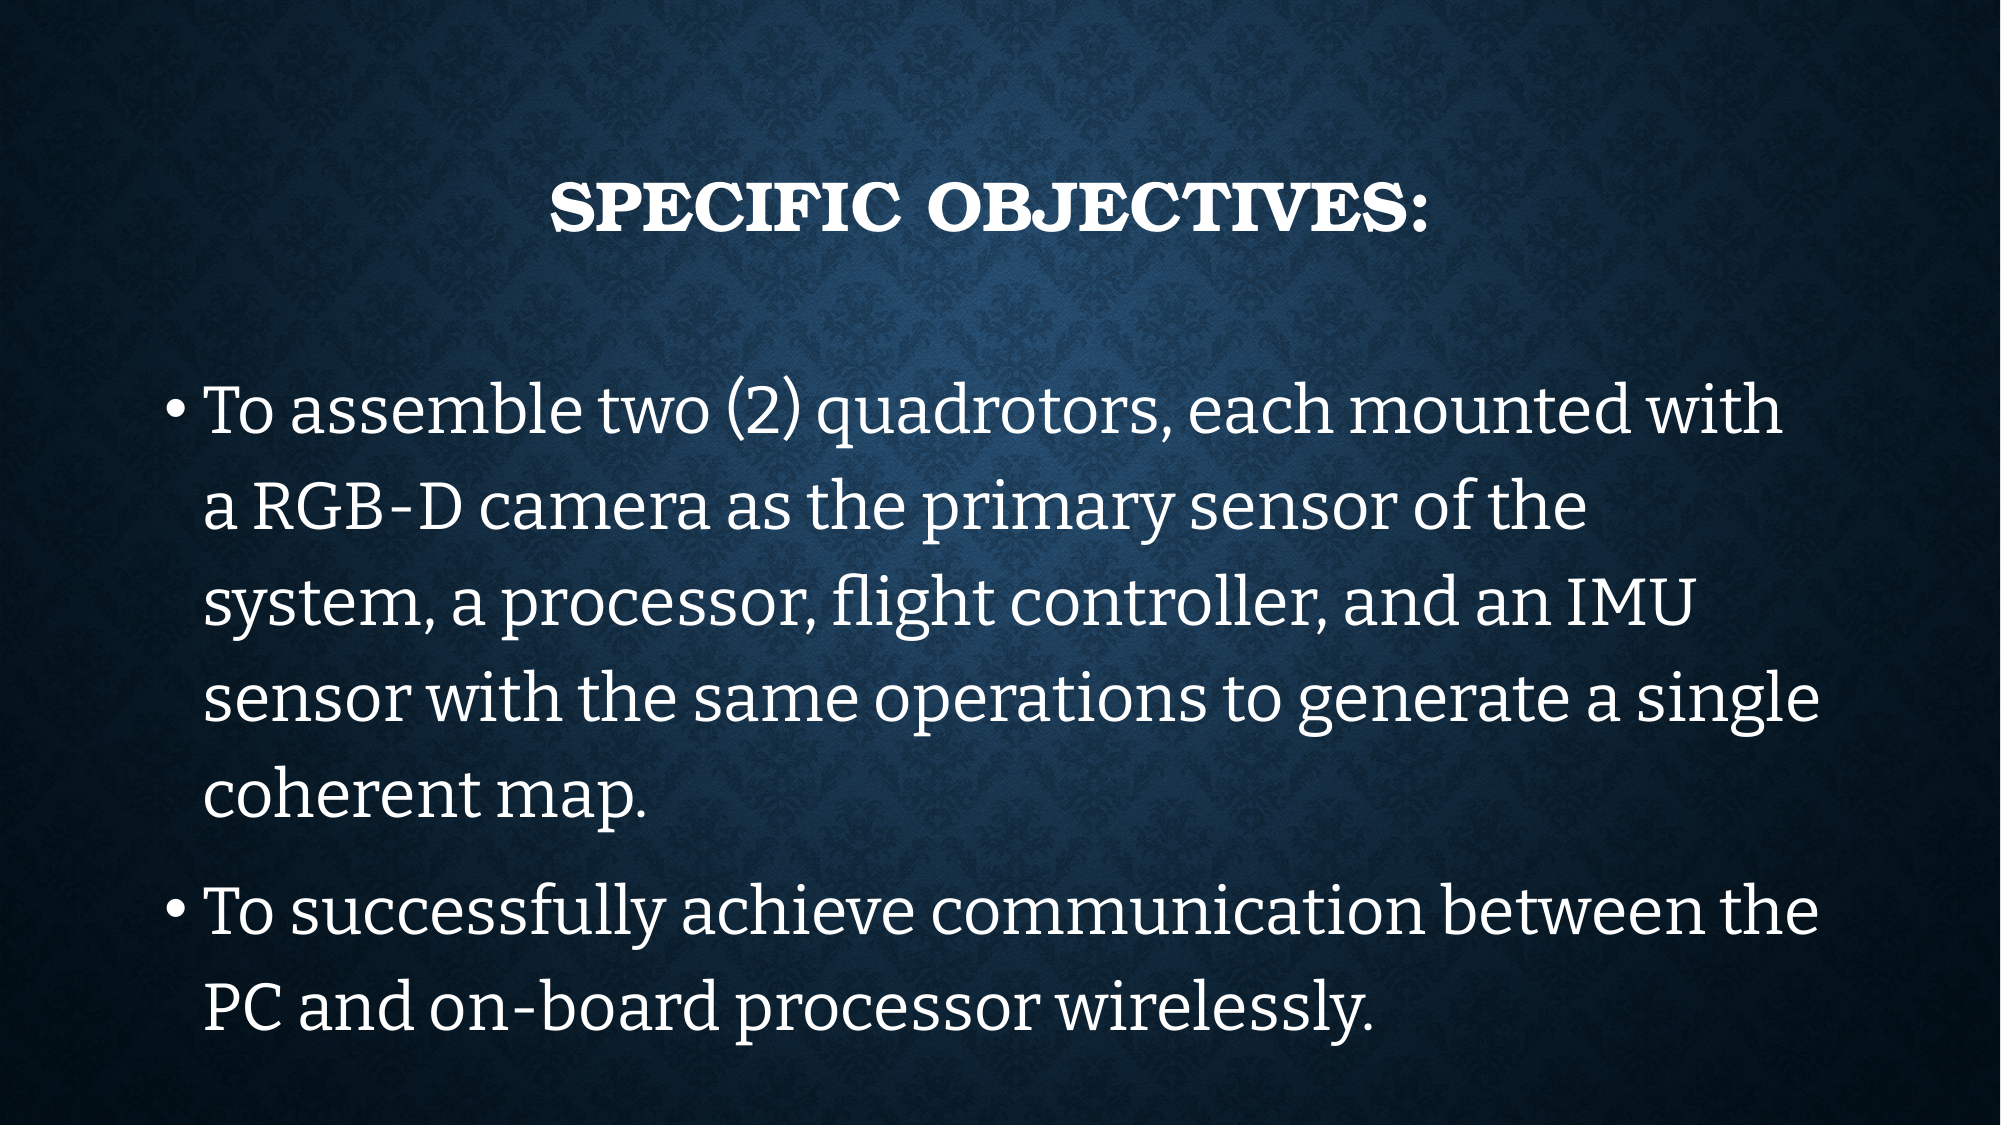

# Specific Objectives:
To assemble two (2) quadrotors, each mounted with a RGB-D camera as the primary sensor of the system, a processor, flight controller, and an IMU sensor with the same operations to generate a single coherent map.
To successfully achieve communication between the PC and on-board processor wirelessly.